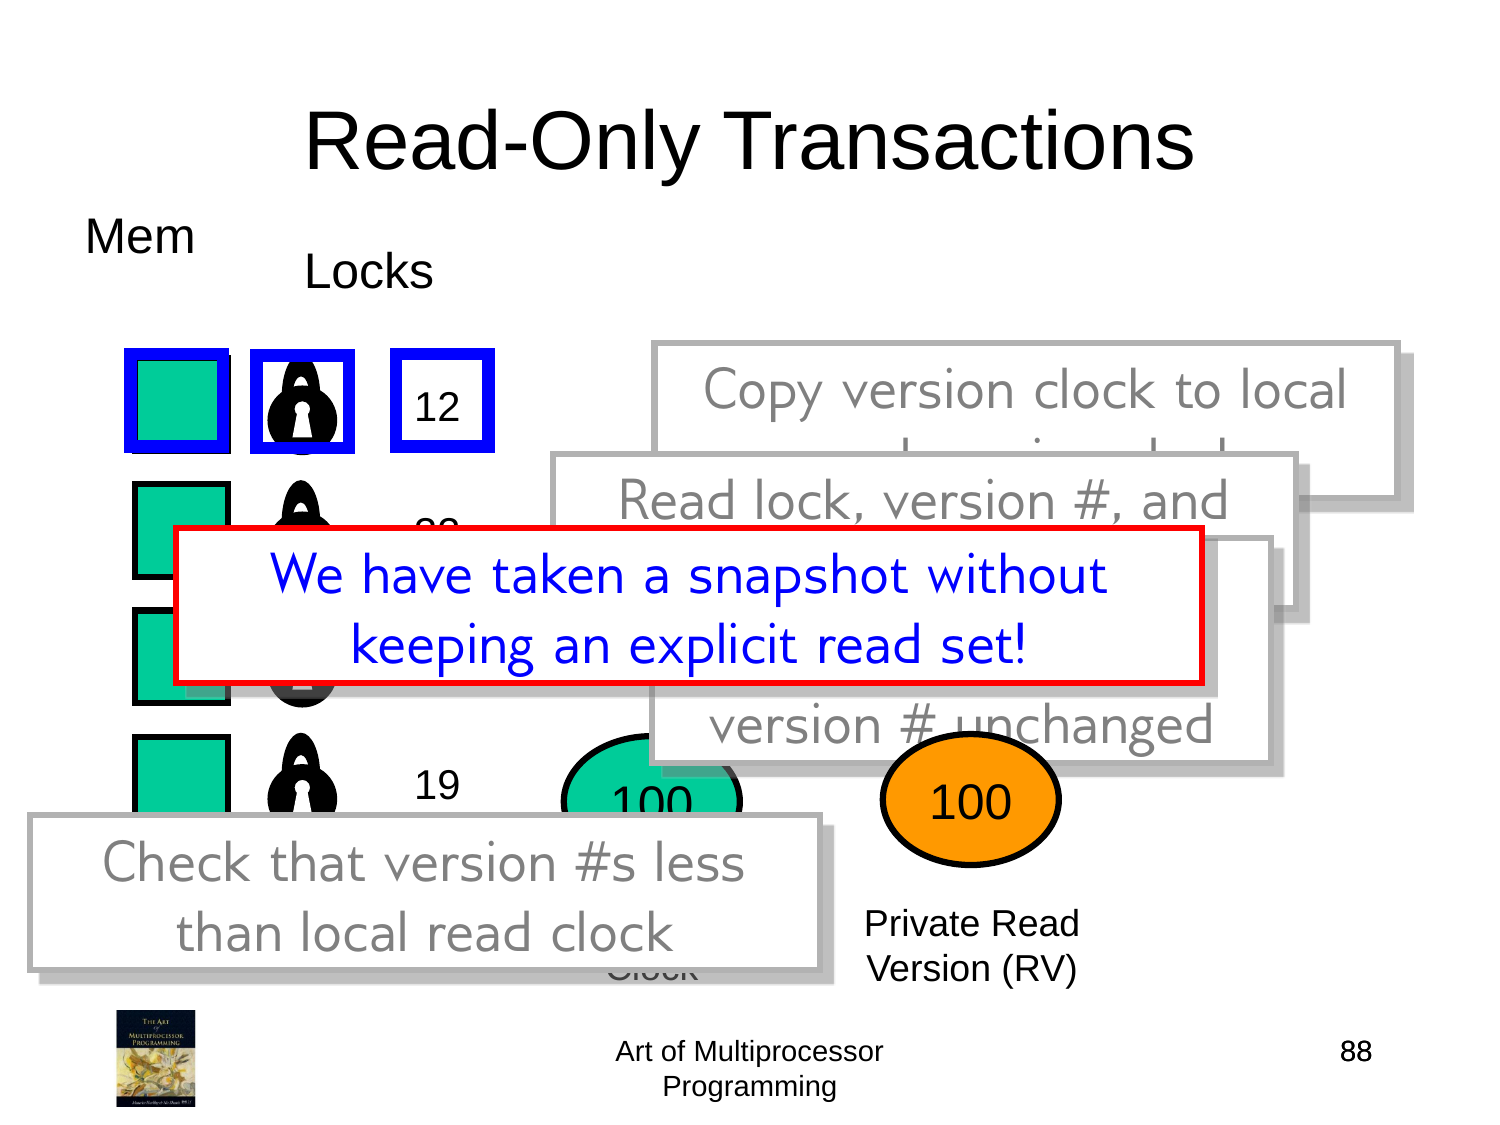

Read-Only Transactions
Mem
Locks
Copy version clock to local read version clock

12

Read lock, version #, and memory

32
We have taken a snapshot without keeping an explicit read set!
On Commit:
check unlocked & version # unchanged

56

100
100
Shared Version Clock

19
Check that version #s less than local read clock

17
Private Read Version (RV)
Art of Multiprocessor Programming
88
88